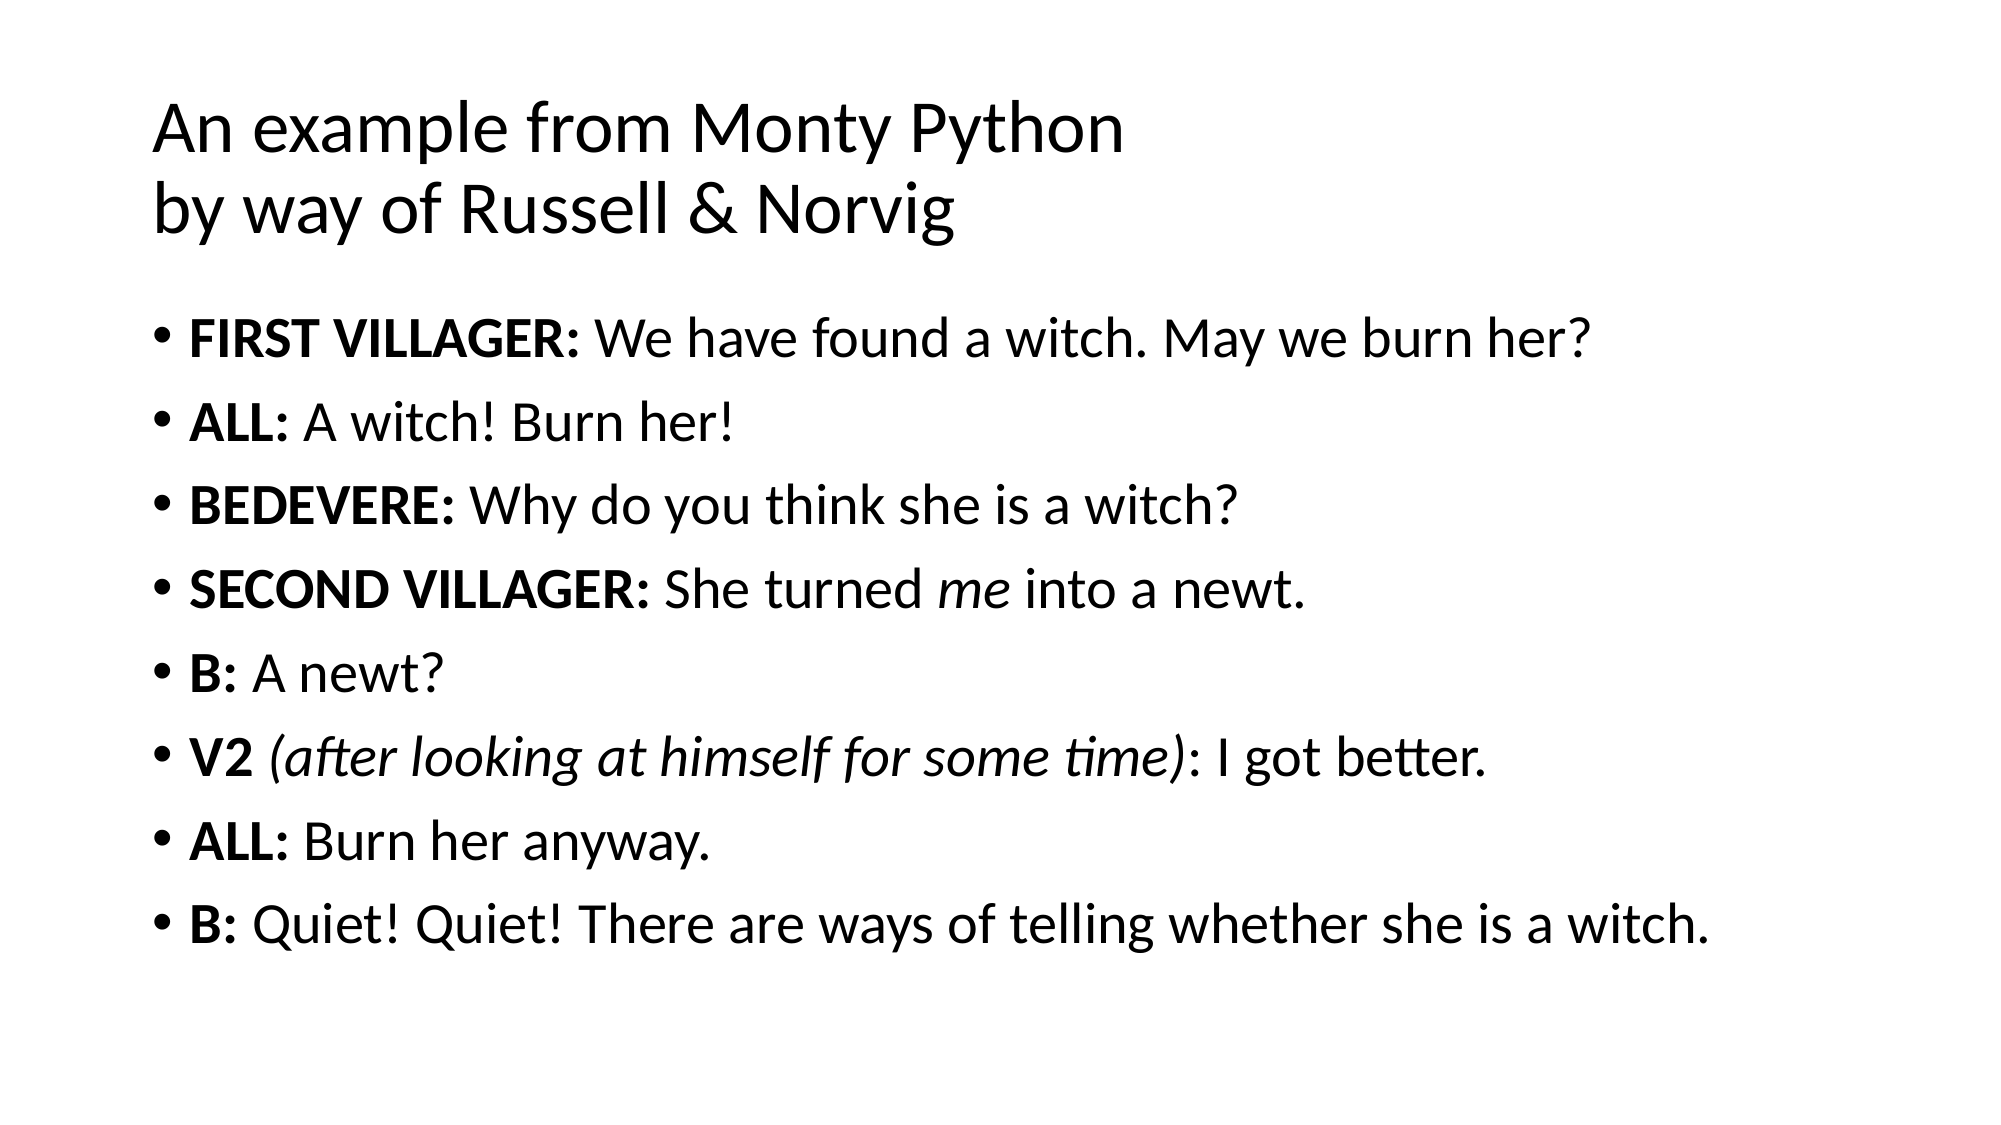

# An example from Monty Python by way of Russell & Norvig
FIRST VILLAGER: We have found a witch. May we burn her?
ALL: A witch! Burn her!
BEDEVERE: Why do you think she is a witch?
SECOND VILLAGER: She turned me into a newt.
B: A newt?
V2 (after looking at himself for some time): I got better.
ALL: Burn her anyway.
B: Quiet! Quiet! There are ways of telling whether she is a witch.